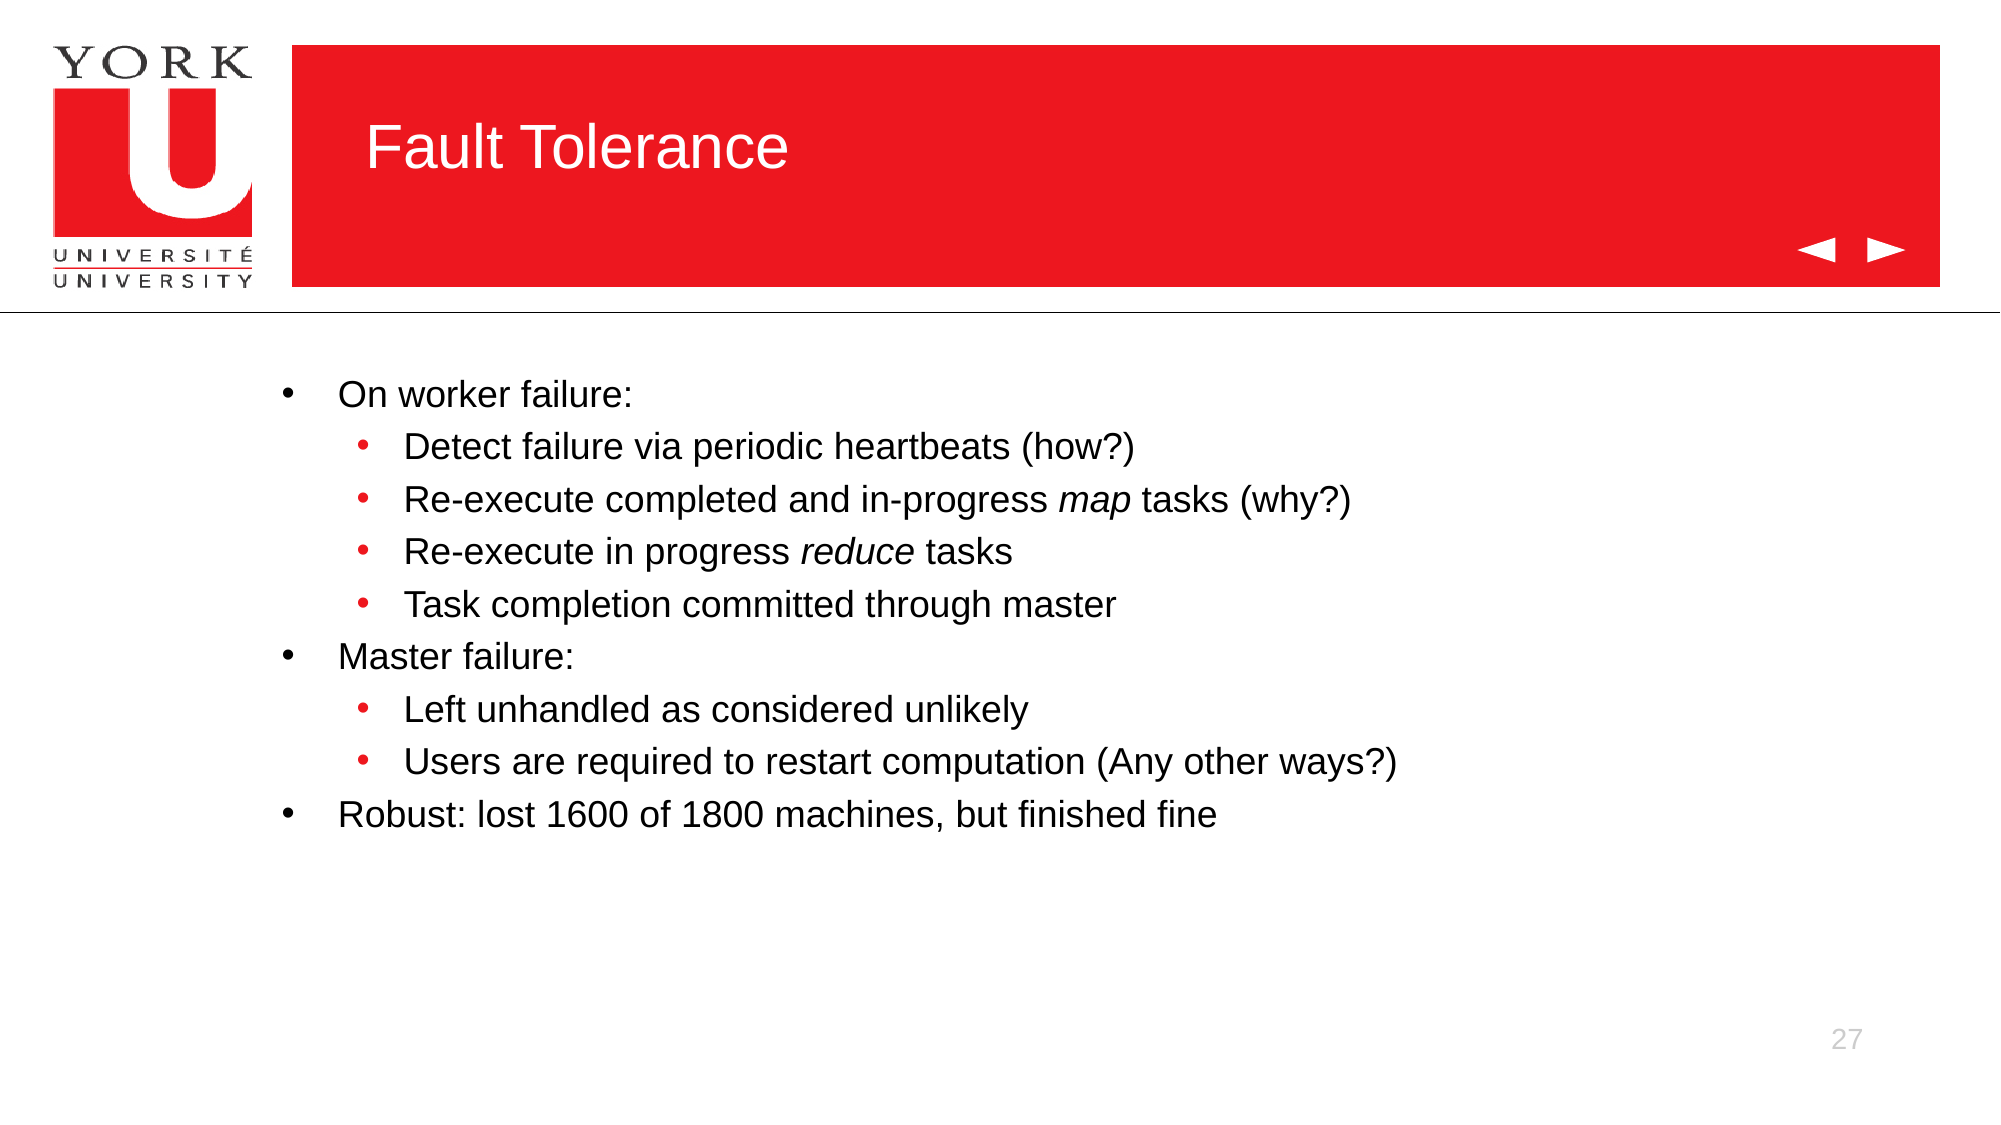

# Fault Tolerance
On worker failure:
Detect failure via periodic heartbeats (how?)
Re-execute completed and in-progress map tasks (why?)
Re-execute in progress reduce tasks
Task completion committed through master
Master failure:
Left unhandled as considered unlikely
Users are required to restart computation (Any other ways?)
Robust: lost 1600 of 1800 machines, but finished fine

27